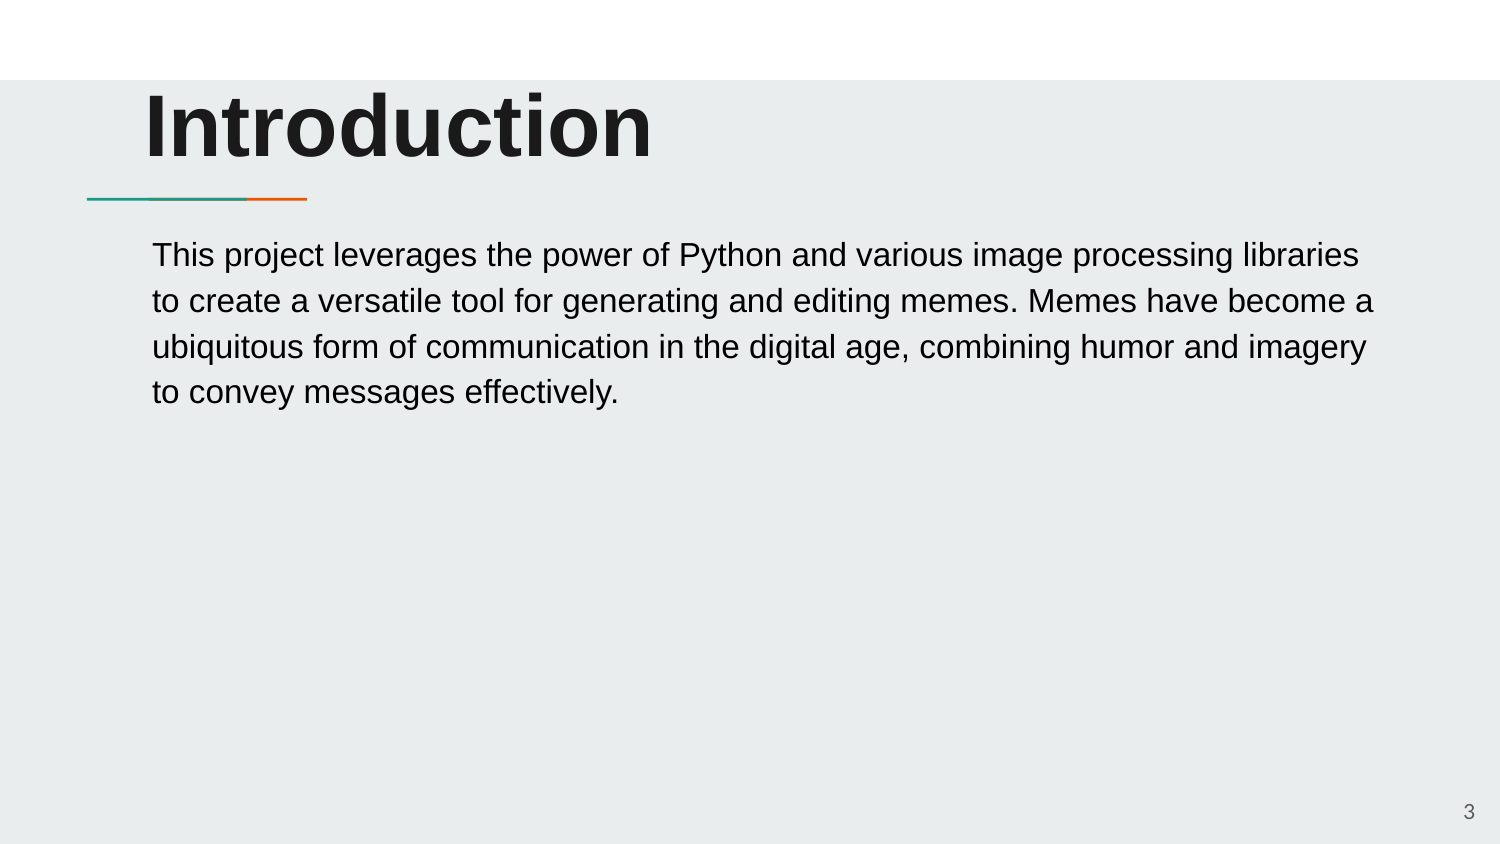

# Introduction
This project leverages the power of Python and various image processing libraries to create a versatile tool for generating and editing memes. Memes have become a ubiquitous form of communication in the digital age, combining humor and imagery to convey messages effectively.

3